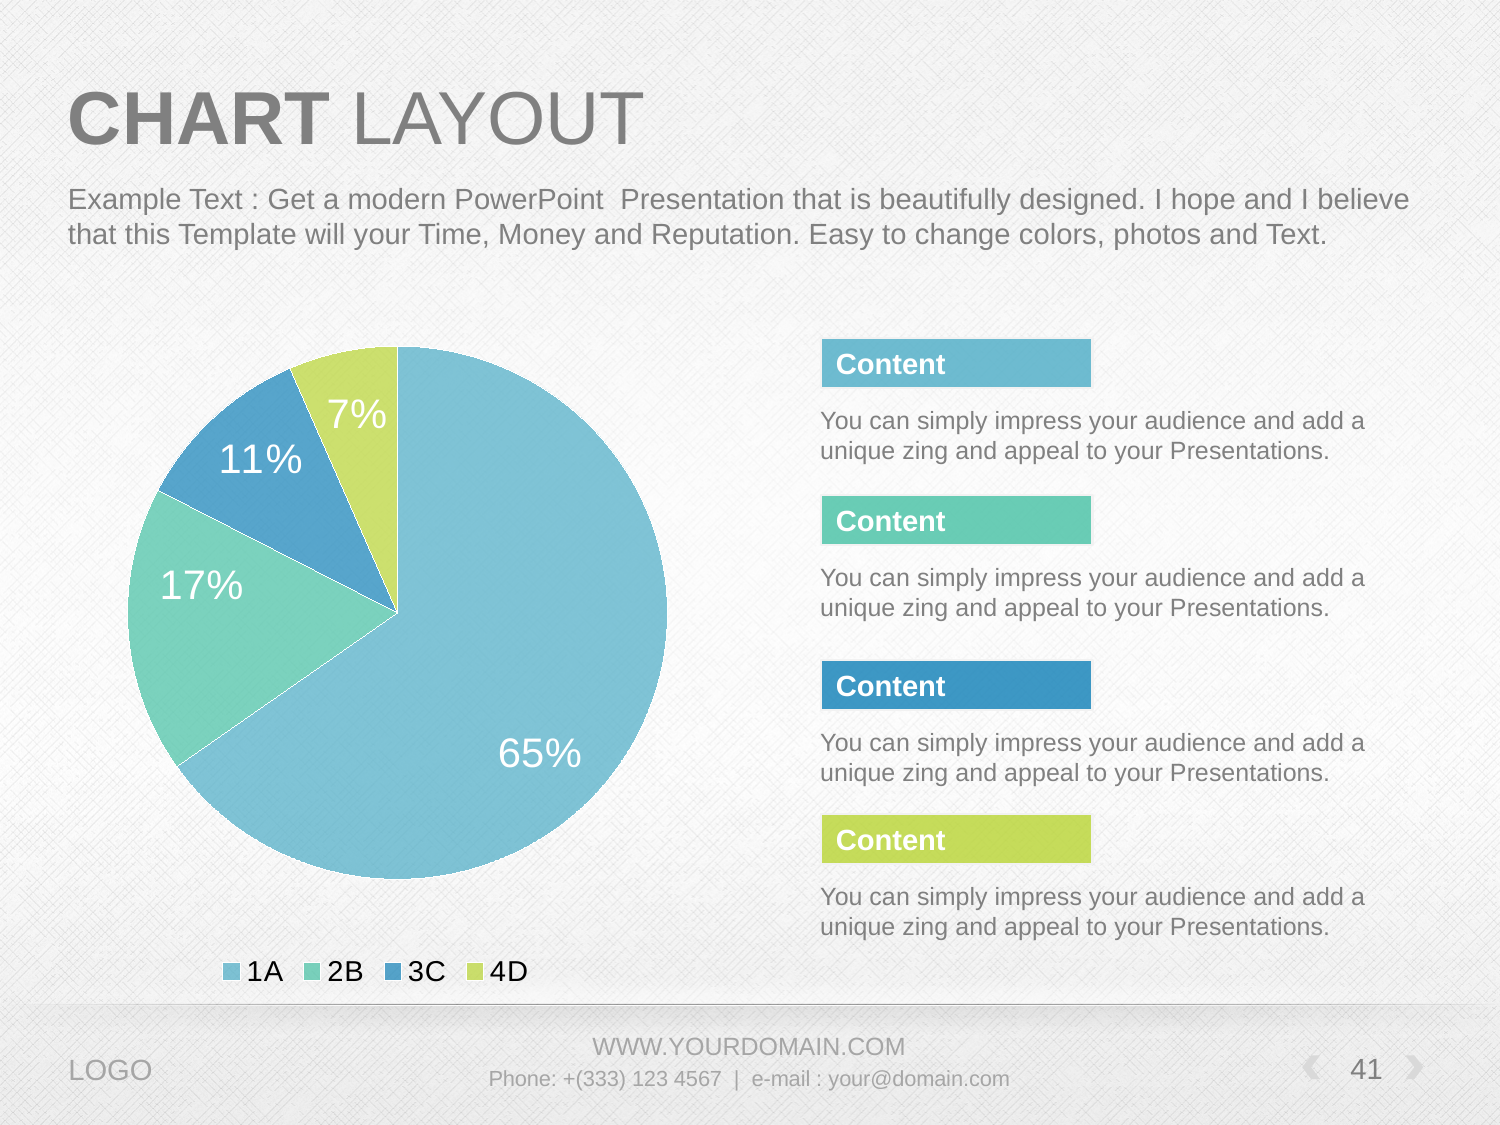

# CHART LAYOUT
Example Text : Get a modern PowerPoint  Presentation that is beautifully designed. I hope and I believe that this Template will your Time, Money and Reputation. Easy to change colors, photos and Text.

### Chart

| Category | % |
|---|---|
| 1A | 12.0 |
| 2B | 3.2 |
| 3C | 2.0 |
| 4D | 1.2 |
Content
You can simply impress your audience and add a unique zing and appeal to your Presentations.
Content
You can simply impress your audience and add a unique zing and appeal to your Presentations.
Content
You can simply impress your audience and add a unique zing and appeal to your Presentations.
Content
You can simply impress your audience and add a unique zing and appeal to your Presentations.